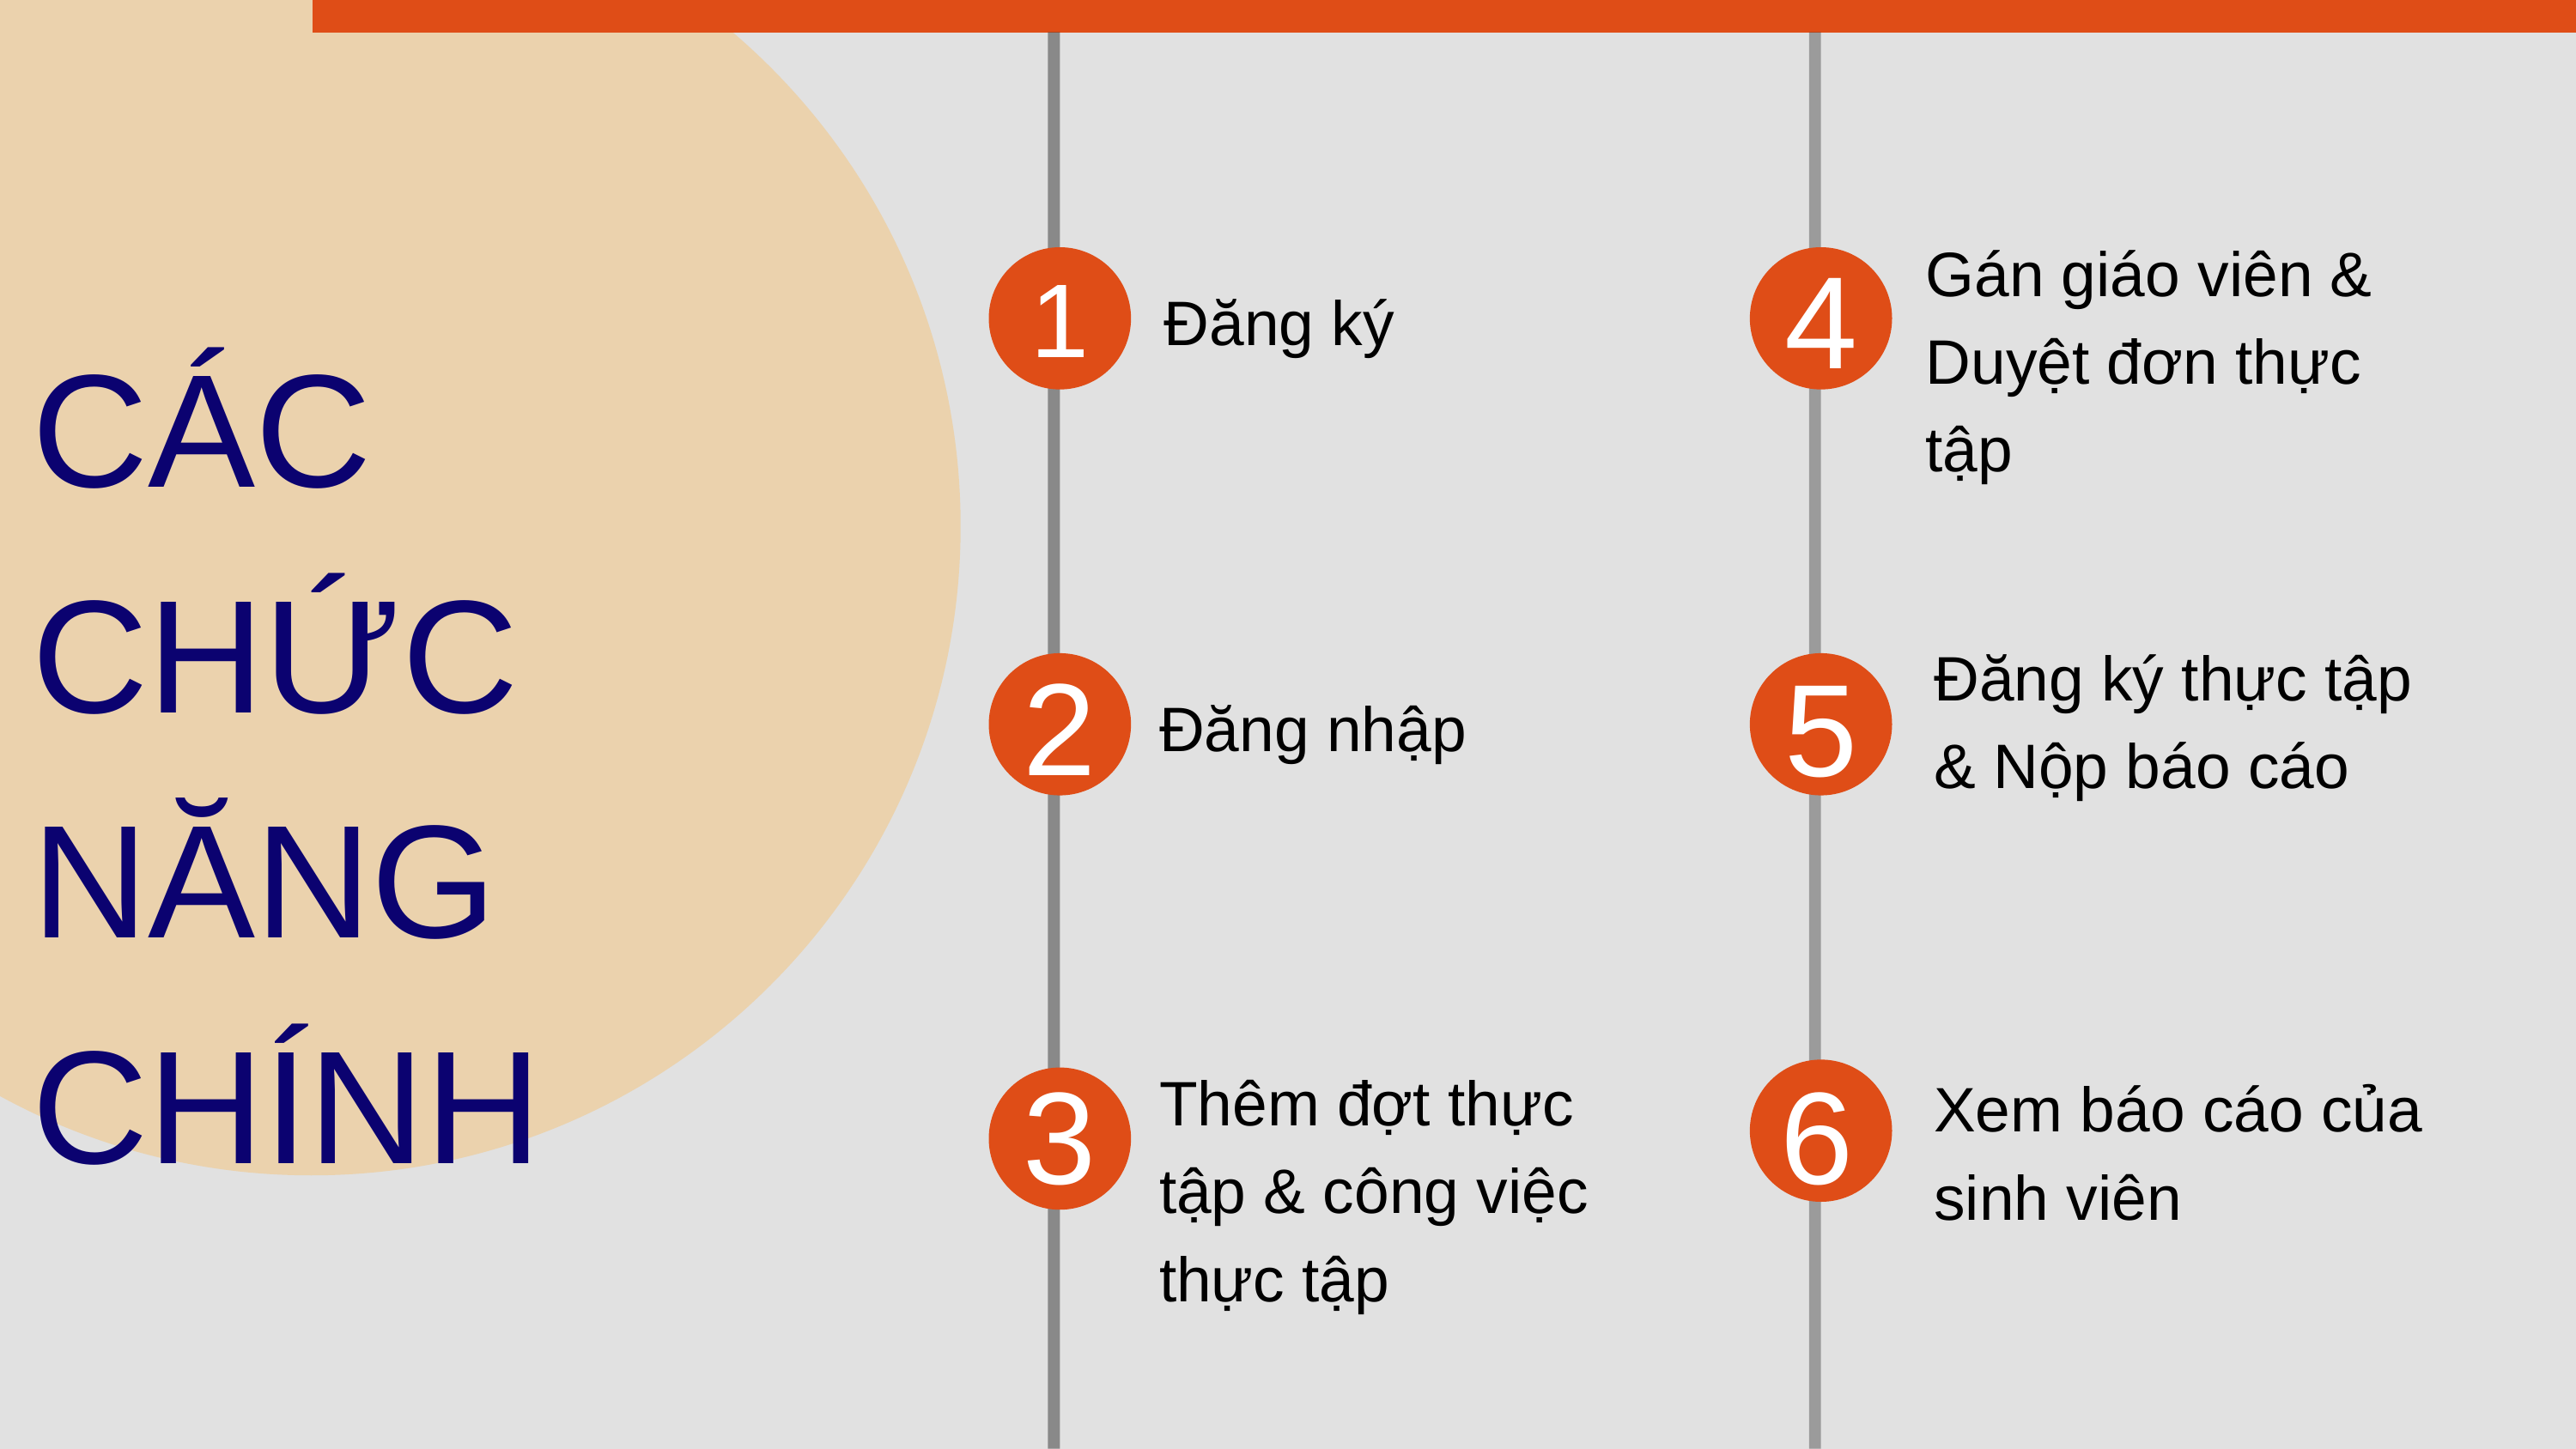

Gán giáo viên & Duyệt đơn thực tập

4
Đăng ký
1
CÁC CHỨC
NĂNG CHÍNH
Đăng ký thực tập & Nộp báo cáo

2
5
Đăng nhập
Thêm đợt thực tập & công việc thực tập
Xem báo cáo của sinh viên

3
6